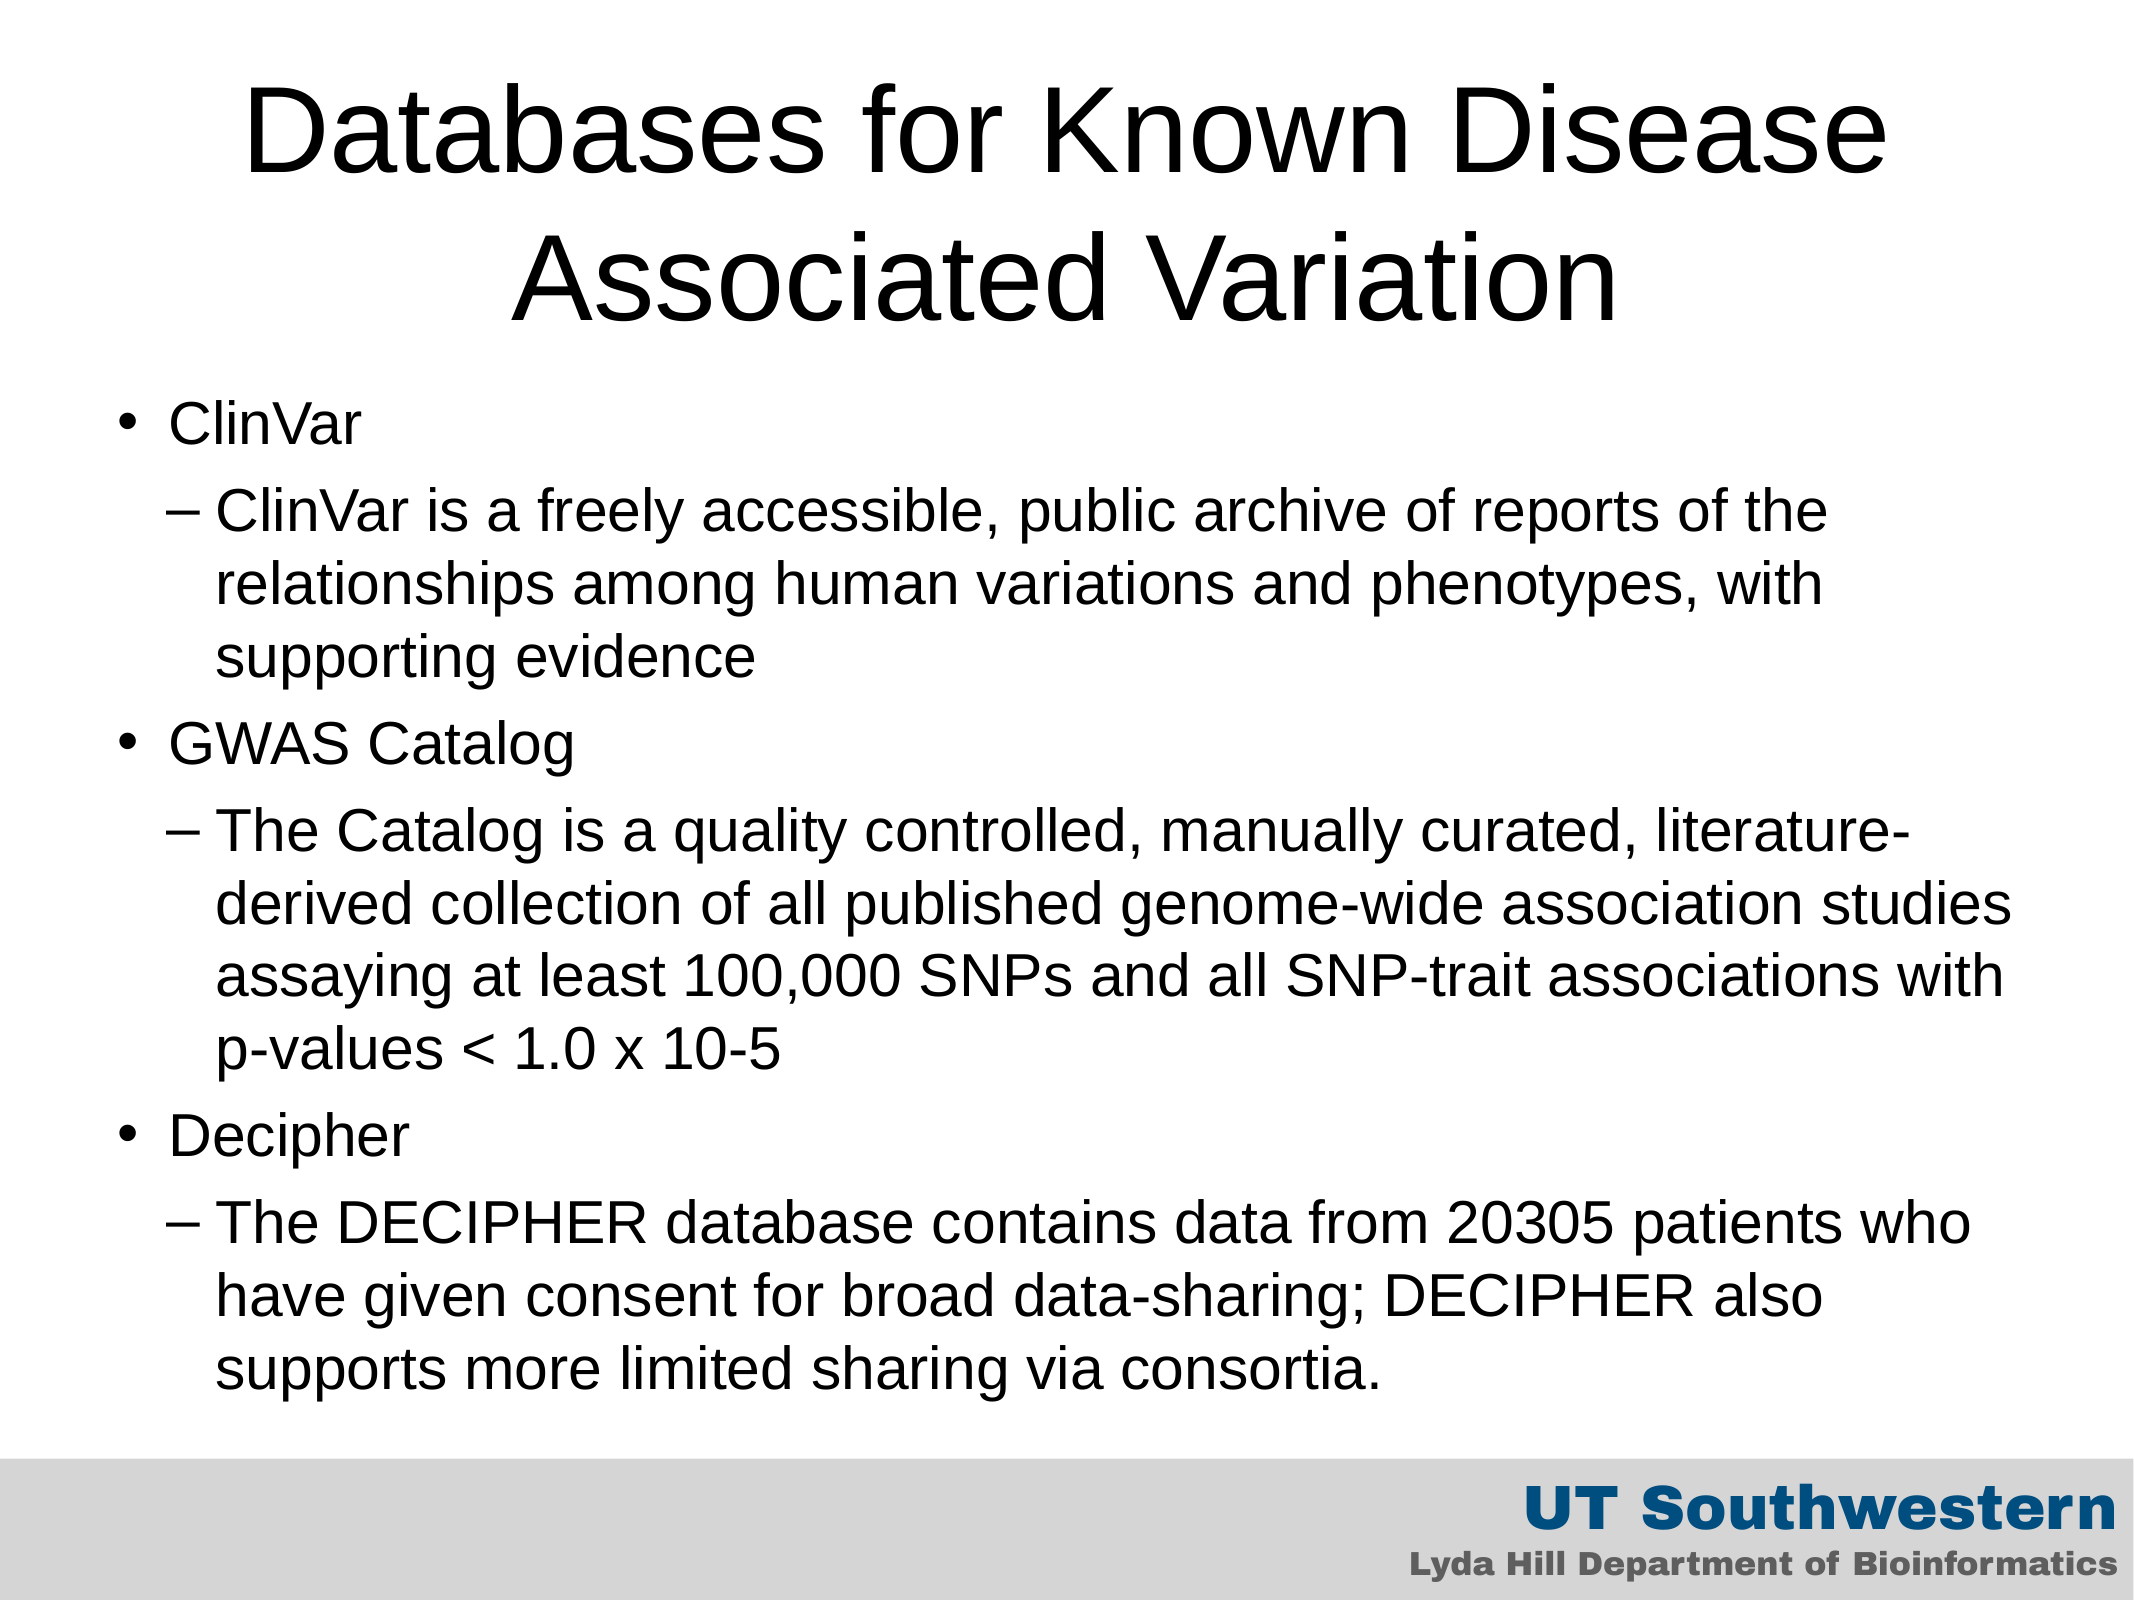

Databases for Known Disease Associated Variation
ClinVar
ClinVar is a freely accessible, public archive of reports of the relationships among human variations and phenotypes, with supporting evidence
GWAS Catalog
The Catalog is a quality controlled, manually curated, literature-derived collection of all published genome-wide association studies assaying at least 100,000 SNPs and all SNP-trait associations with p-values < 1.0 x 10-5
Decipher
The DECIPHER database contains data from 20305 patients who have given consent for broad data-sharing; DECIPHER also supports more limited sharing via consortia.